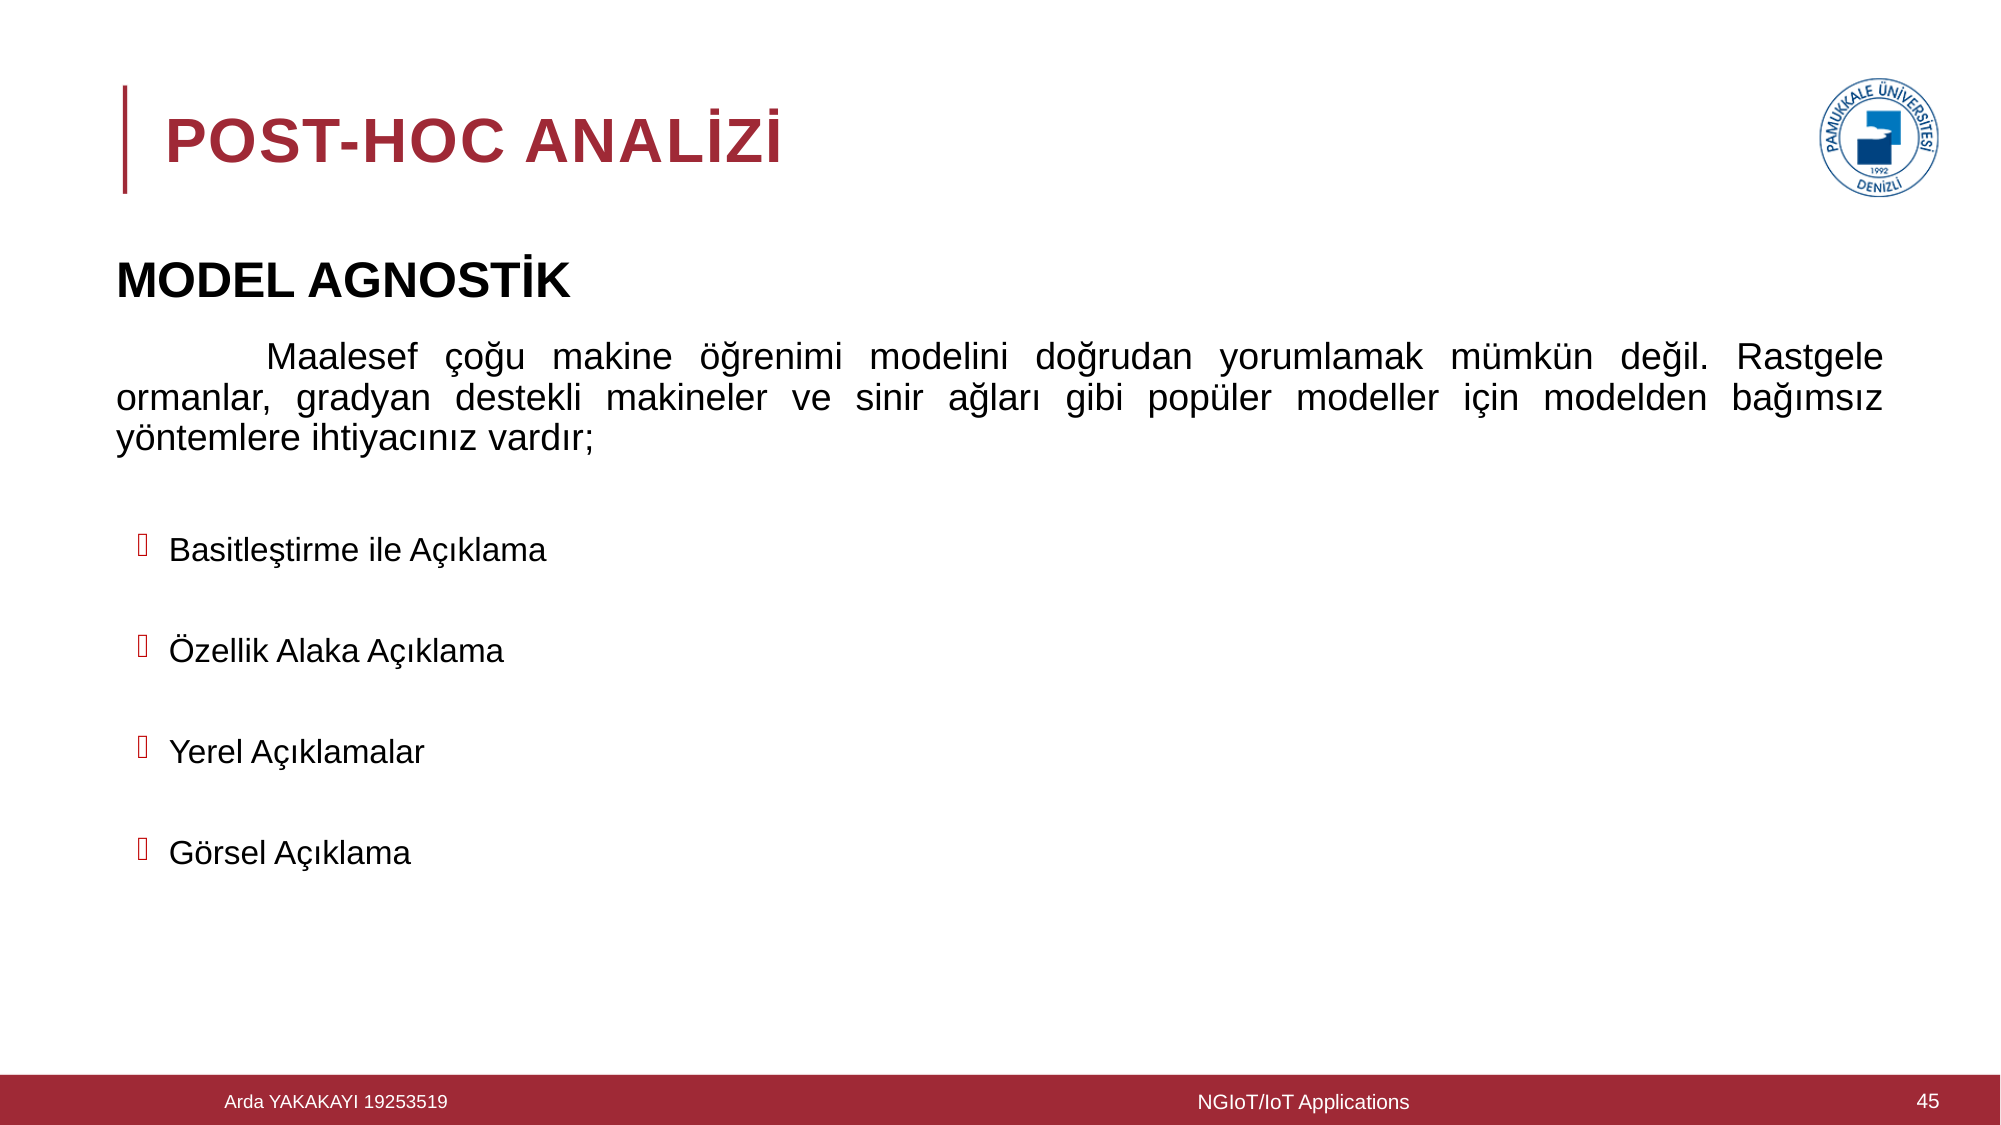

# POST-HOC ANALİZİ
MODEL AGNOSTİK
	Maalesef çoğu makine öğrenimi modelini doğrudan yorumlamak mümkün değil. Rastgele ormanlar, gradyan destekli makineler ve sinir ağları gibi popüler modeller için modelden bağımsız yöntemlere ihtiyacınız vardır;

 Basitleştirme ile Açıklama

 Özellik Alaka Açıklama

 Yerel Açıklamalar

 Görsel Açıklama

NGIoT/IoT Applications
45